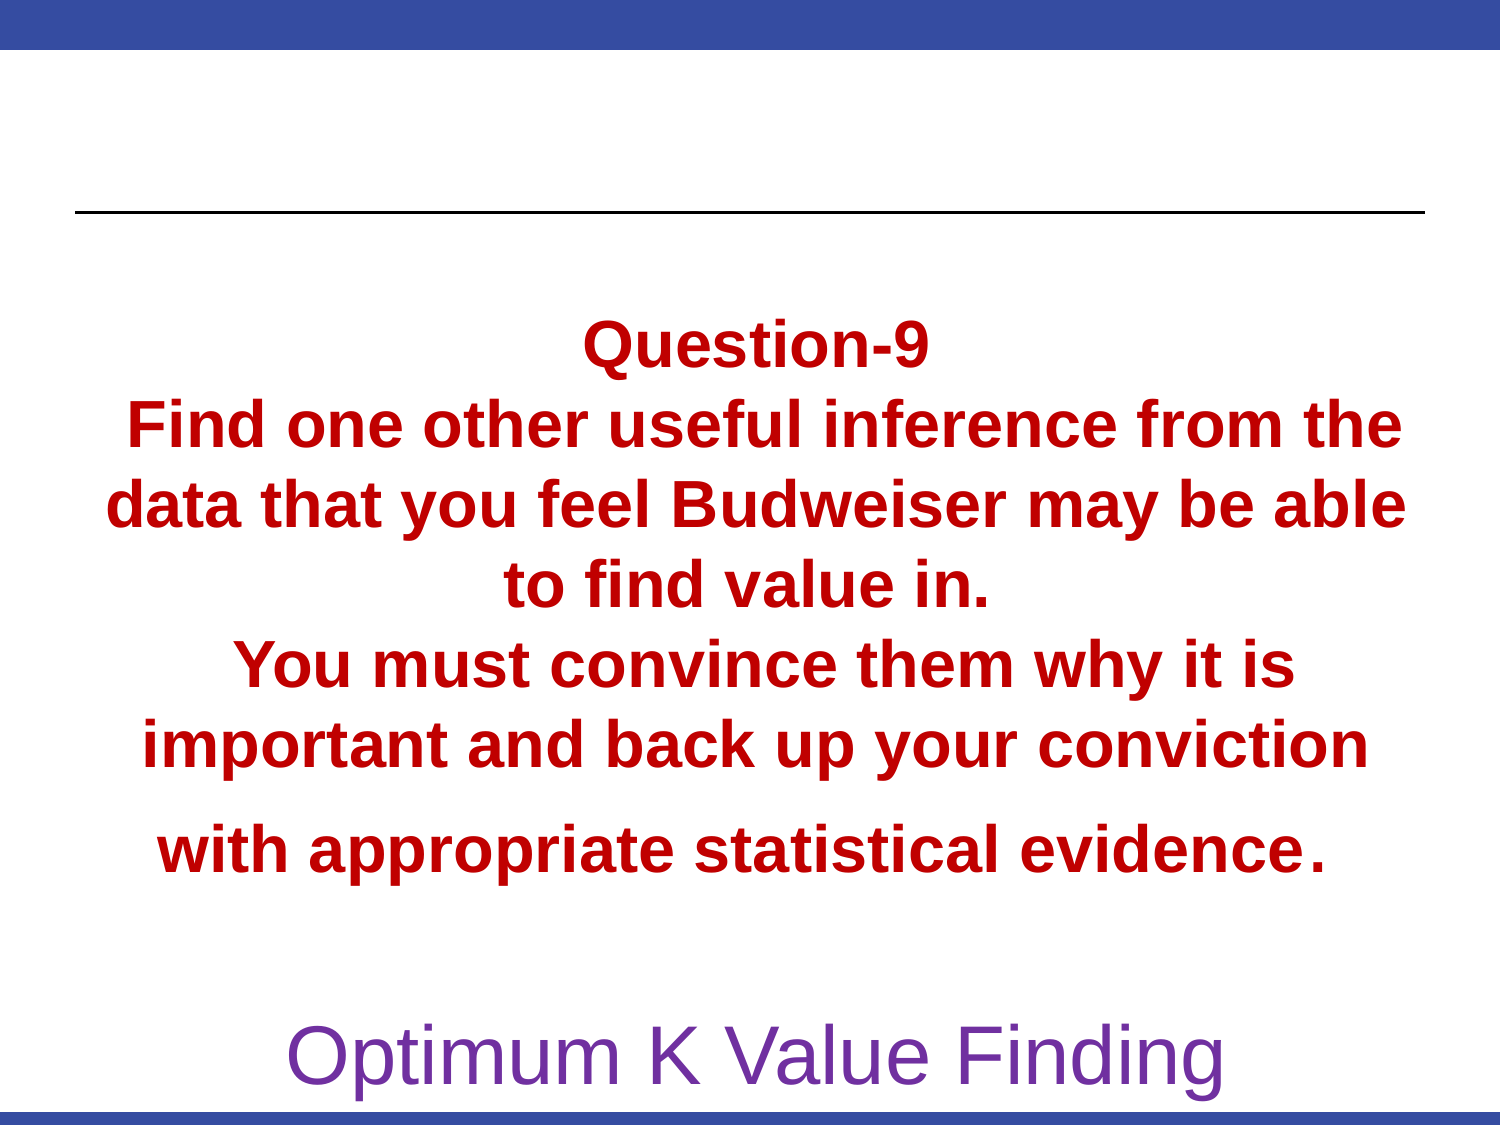

# Question-9 Find one other useful inference from the data that you feel Budweiser may be able to find value in. You must convince them why it is important and back up your conviction with appropriate statistical evidence.   Optimum K Value Finding